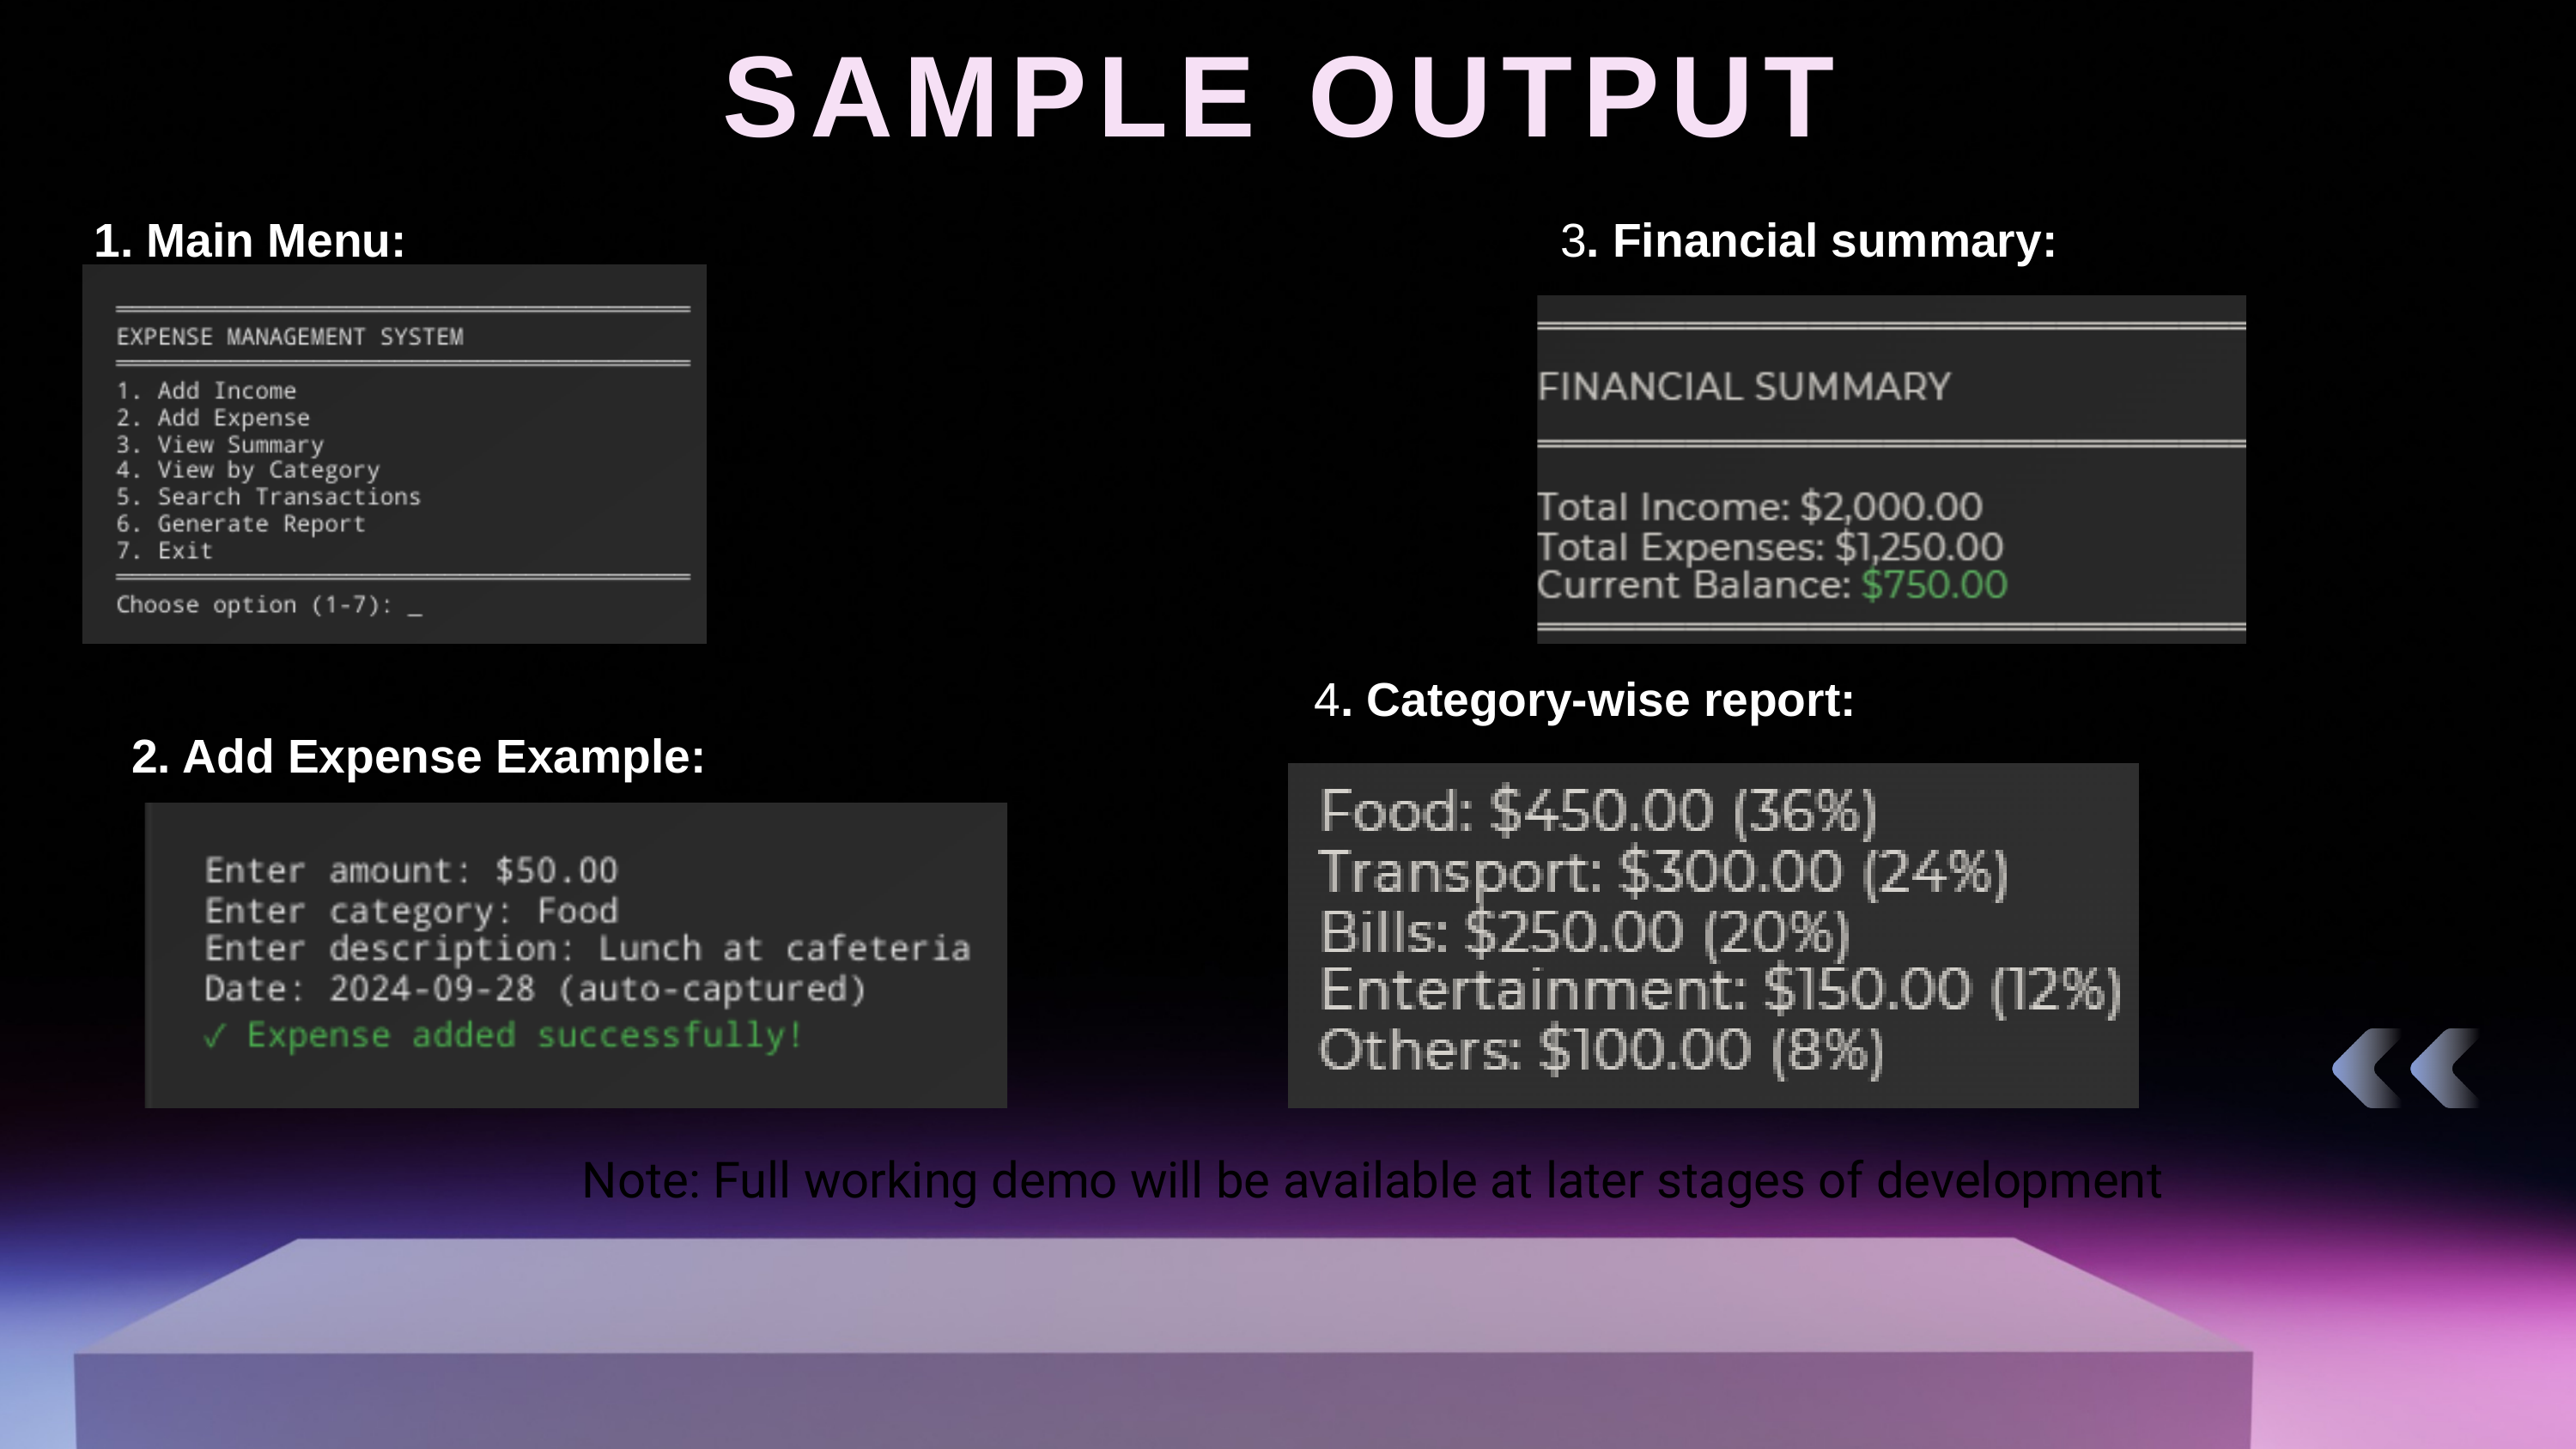

SAMPLE OUTPUT
1. Main Menu:
3. Financial summary:

4. Category-wise report:
2. Add Expense Example:

Note: Full working demo will be available at later stages of development